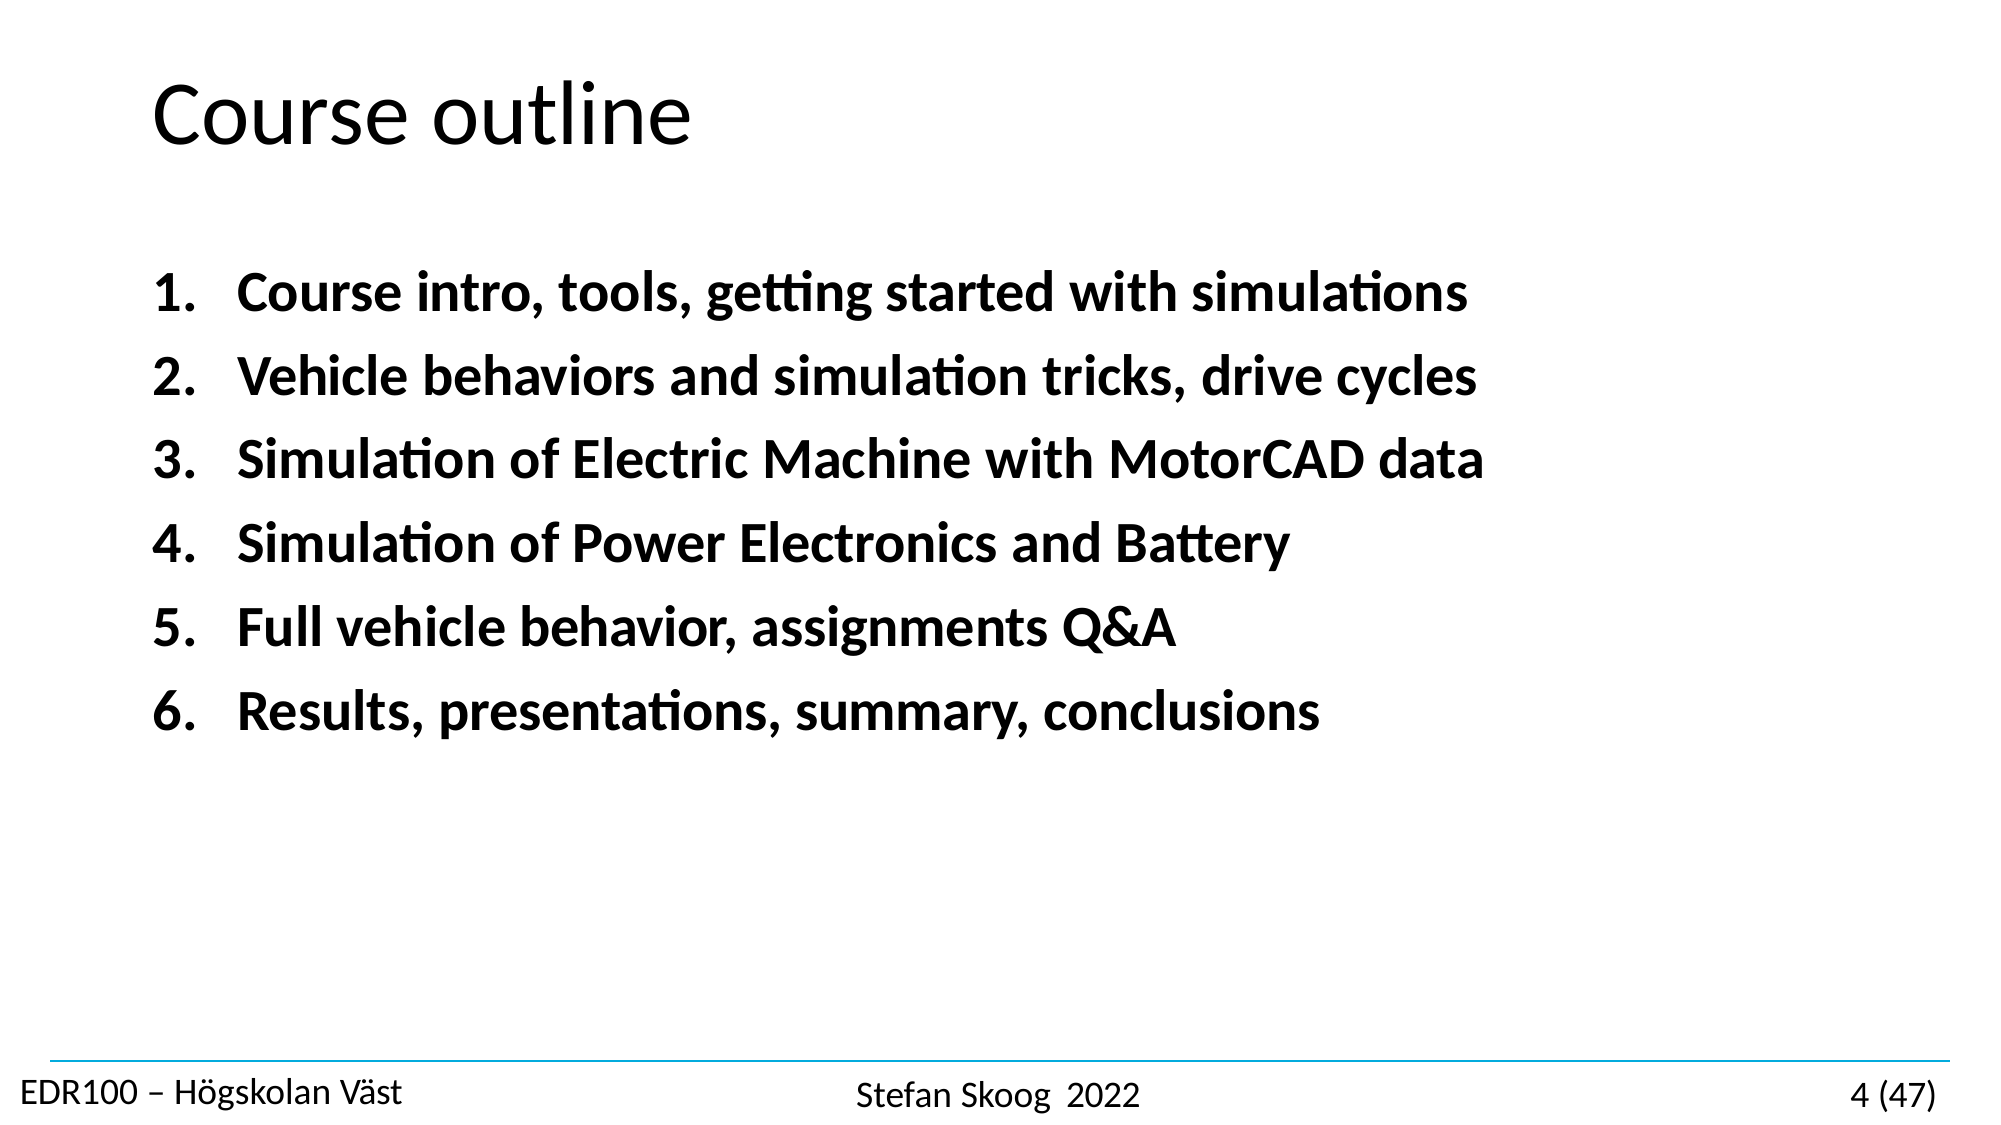

# Course outline
Course intro, tools, getting started with simulations
Vehicle behaviors and simulation tricks, drive cycles
Simulation of Electric Machine with MotorCAD data
Simulation of Power Electronics and Battery
Full vehicle behavior, assignments Q&A
Results, presentations, summary, conclusions
EDR100 – Högskolan Väst
Stefan Skoog 2022
4 (47)